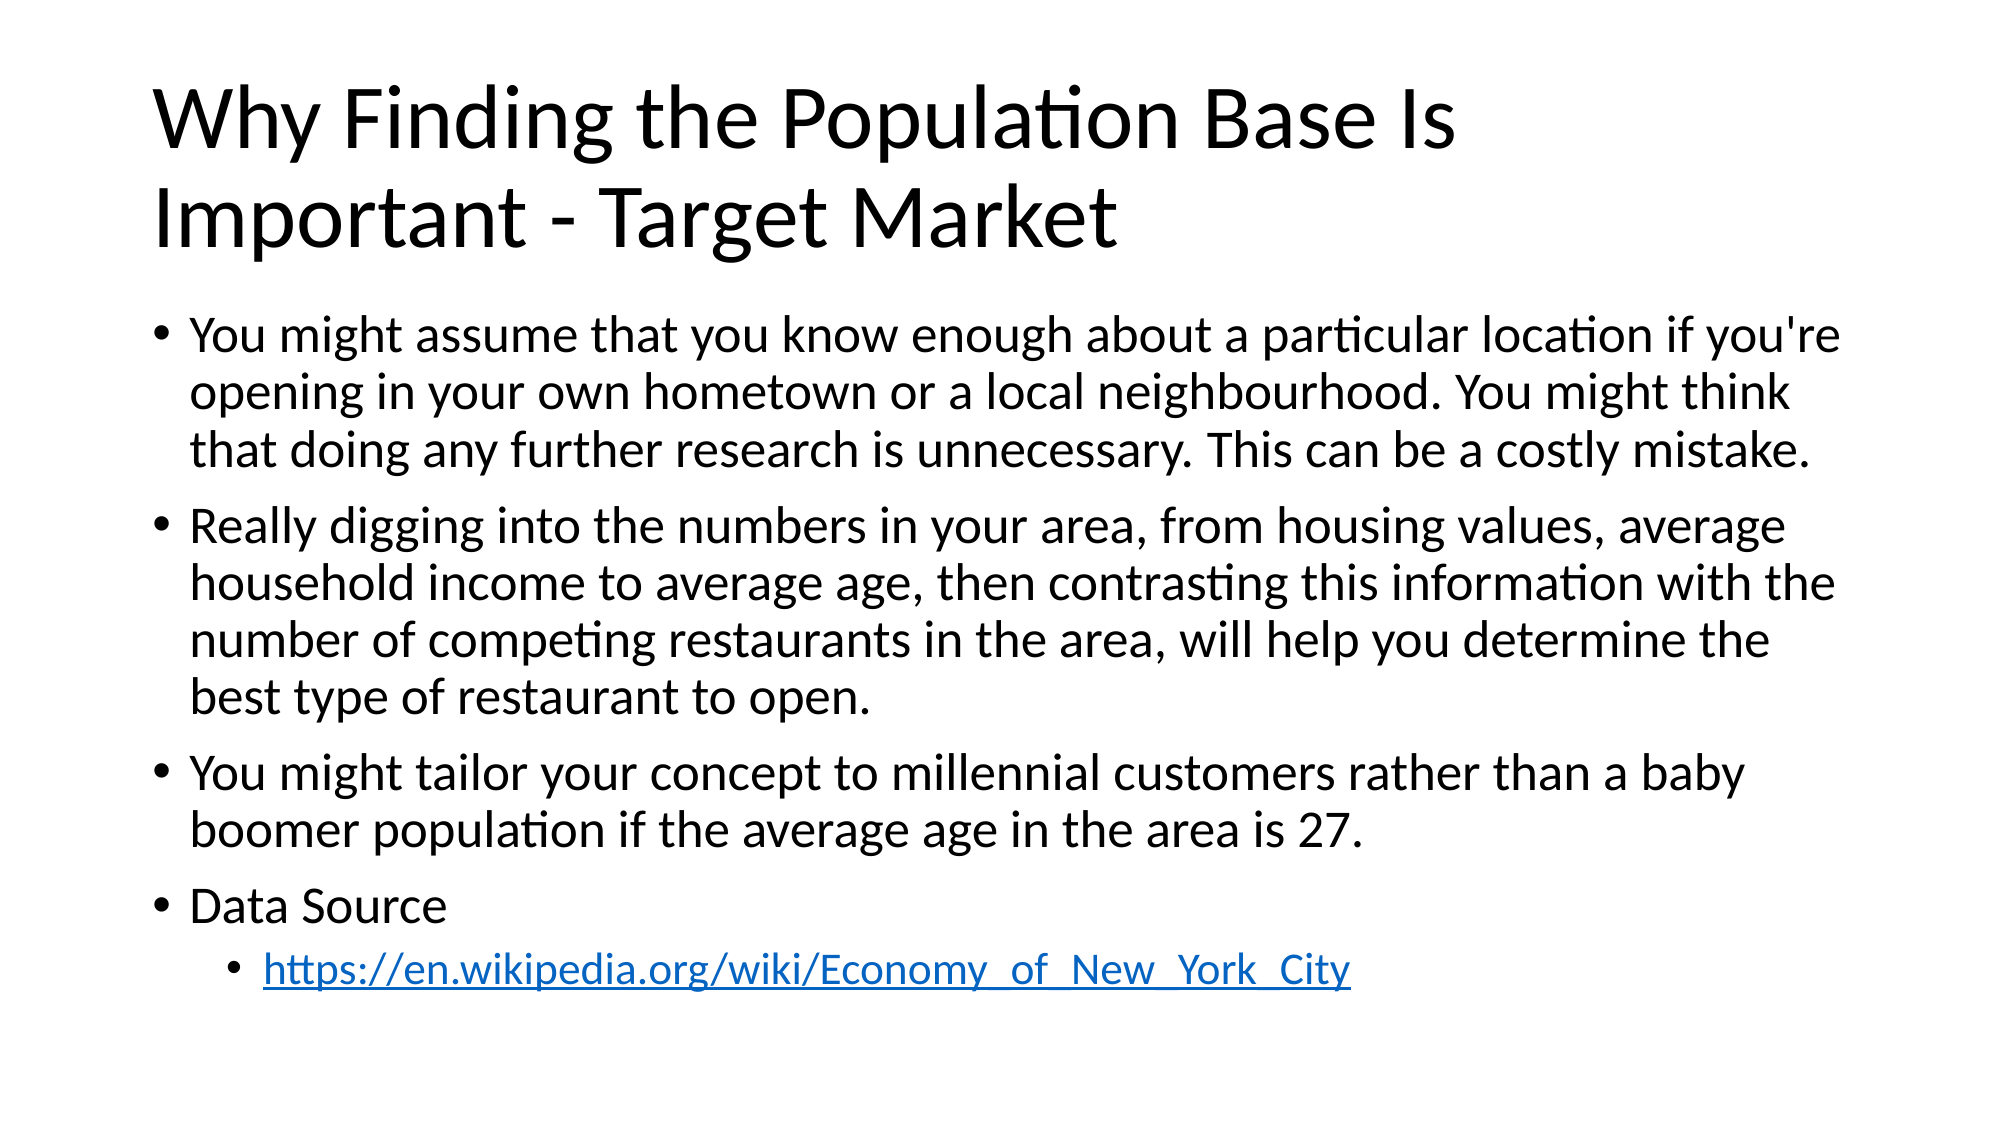

# Why Finding the Population Base Is Important - Target Market
You might assume that you know enough about a particular location if you're opening in your own hometown or a local neighbourhood. You might think that doing any further research is unnecessary. This can be a costly mistake.
Really digging into the numbers in your area, from housing values, average household income to average age, then contrasting this information with the number of competing restaurants in the area, will help you determine the best type of restaurant to open.
You might tailor your concept to millennial customers rather than a baby boomer population if the average age in the area is 27.
Data Source
https://en.wikipedia.org/wiki/Economy_of_New_York_City